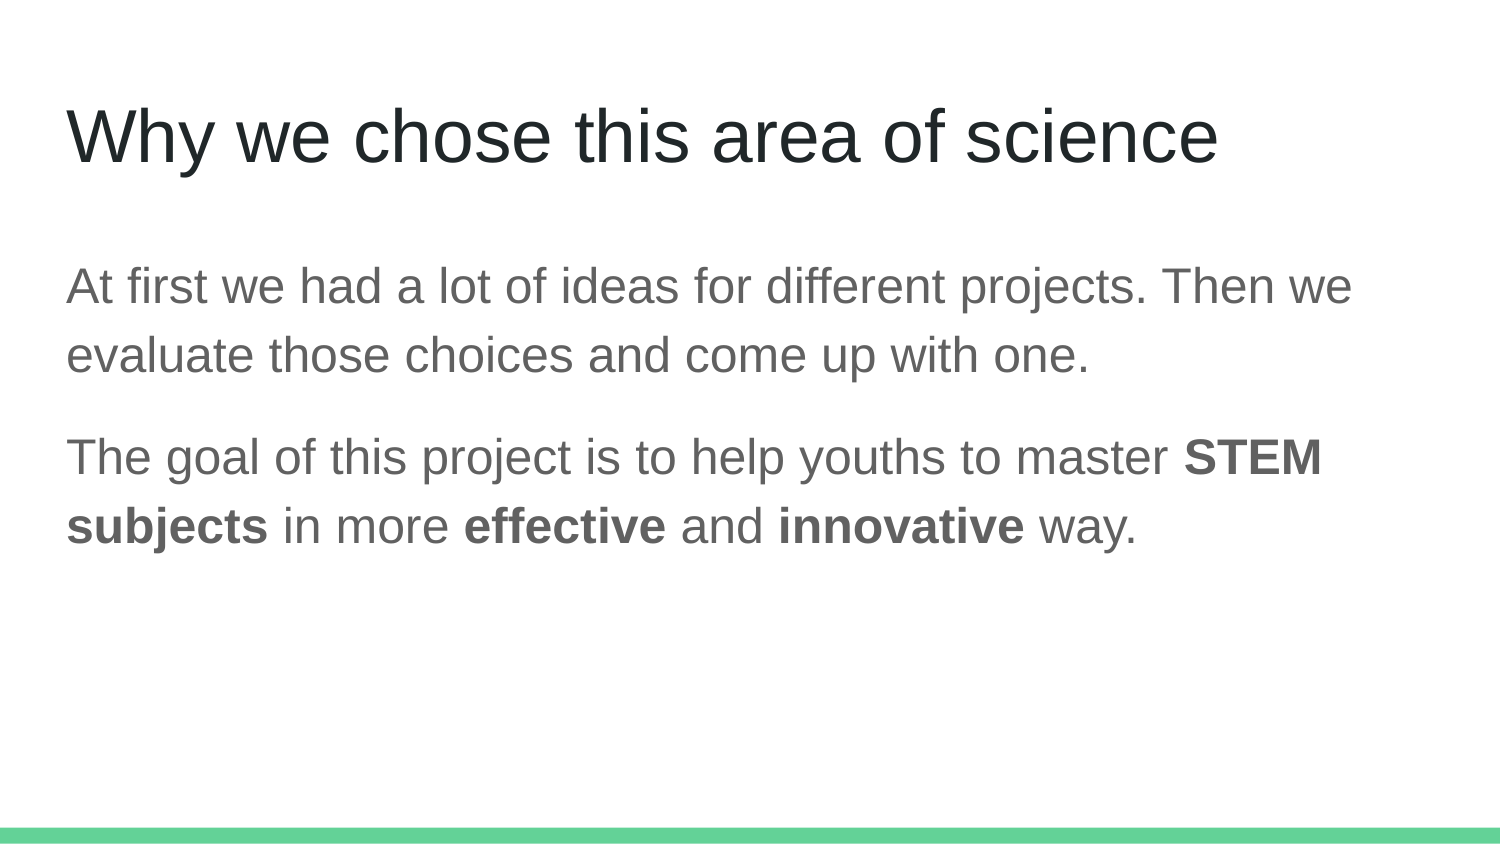

# Why we chose this area of science
At first we had a lot of ideas for different projects. Then we evaluate those choices and come up with one.
The goal of this project is to help youths to master STEM subjects in more effective and innovative way.